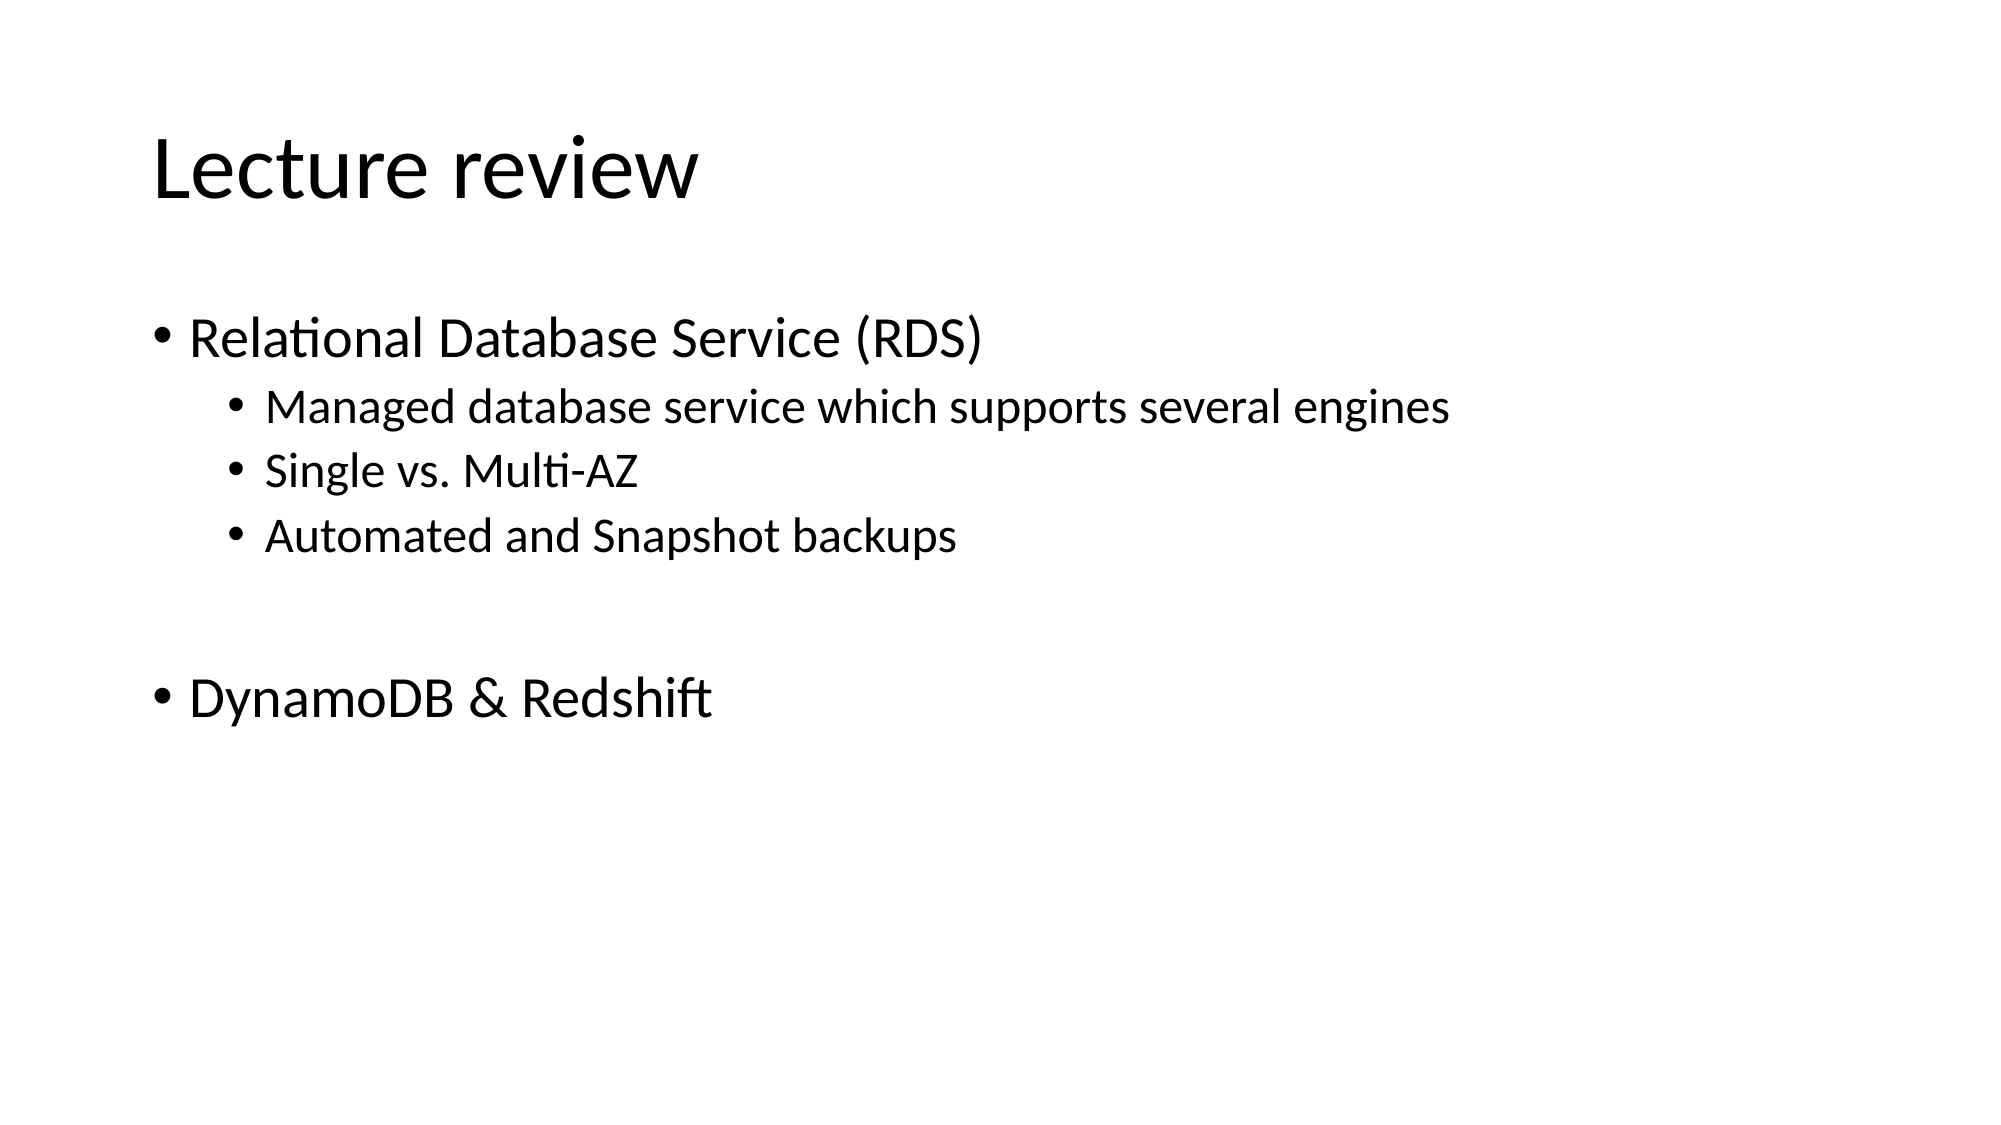

# Lecture review
Relational Database Service (RDS)
Managed database service which supports several engines
Single vs. Multi-AZ
Automated and Snapshot backups

DynamoDB & Redshift